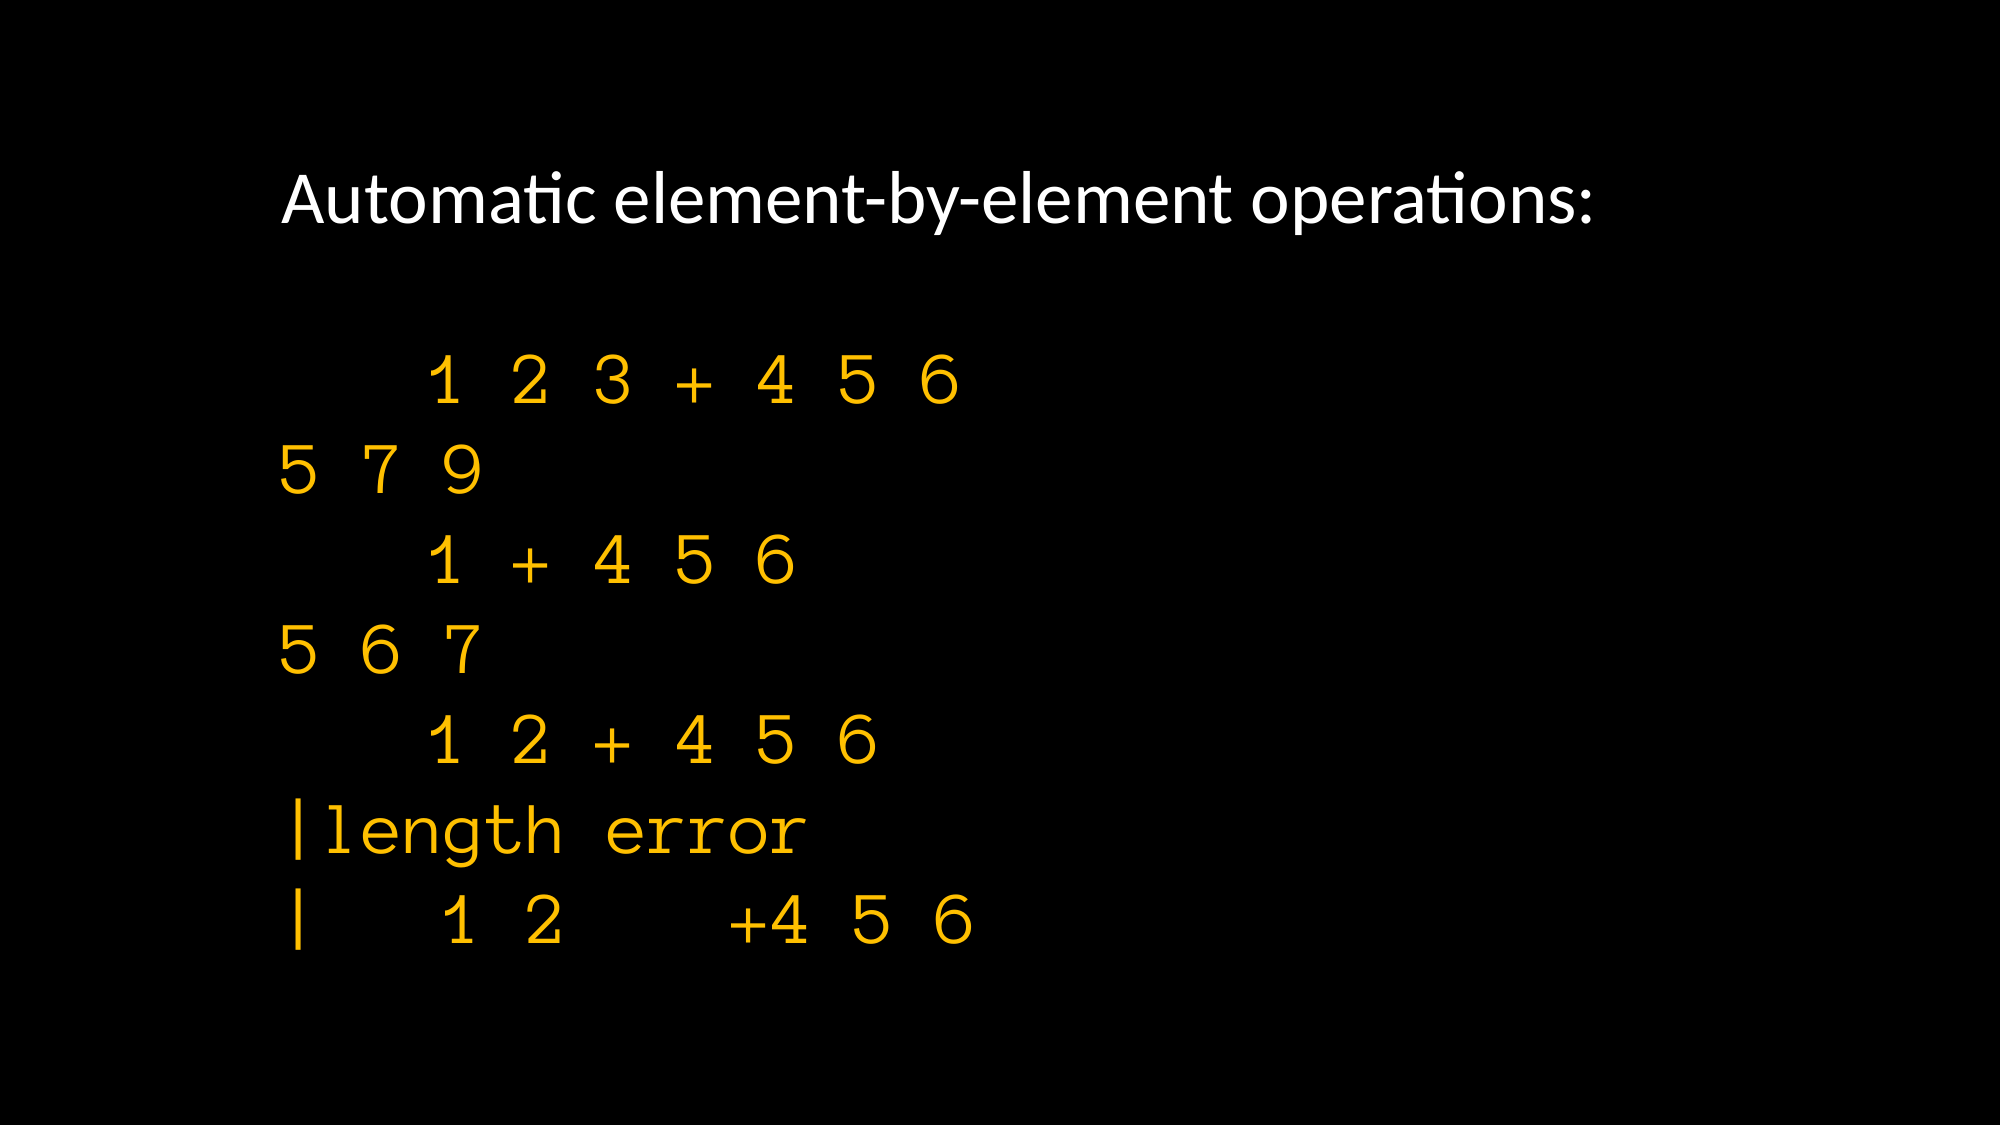

Automatic element-by-element operations:
	1 2 3 + 4 5 6
5 7 9
	1 + 4 5 6
5 6 7
	1 2 + 4 5 6
|length error
|   1 2    +4 5 6